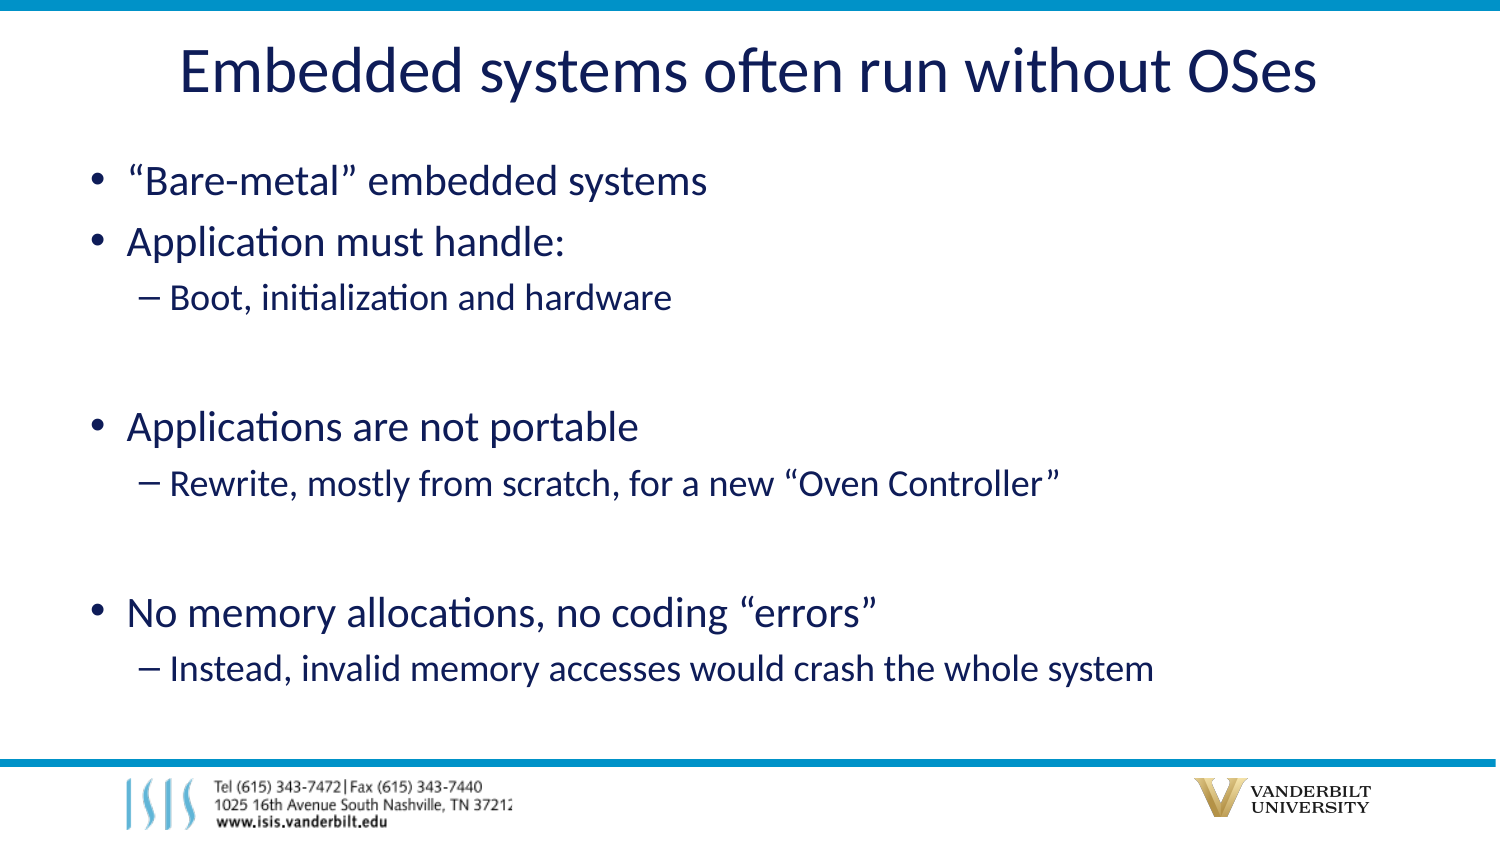

# Embedded systems often run without OSes
“Bare-metal” embedded systems
Application must handle:
Boot, initialization and hardware

Applications are not portable
Rewrite, mostly from scratch, for a new “Oven Controller”

No memory allocations, no coding “errors”
Instead, invalid memory accesses would crash the whole system

24